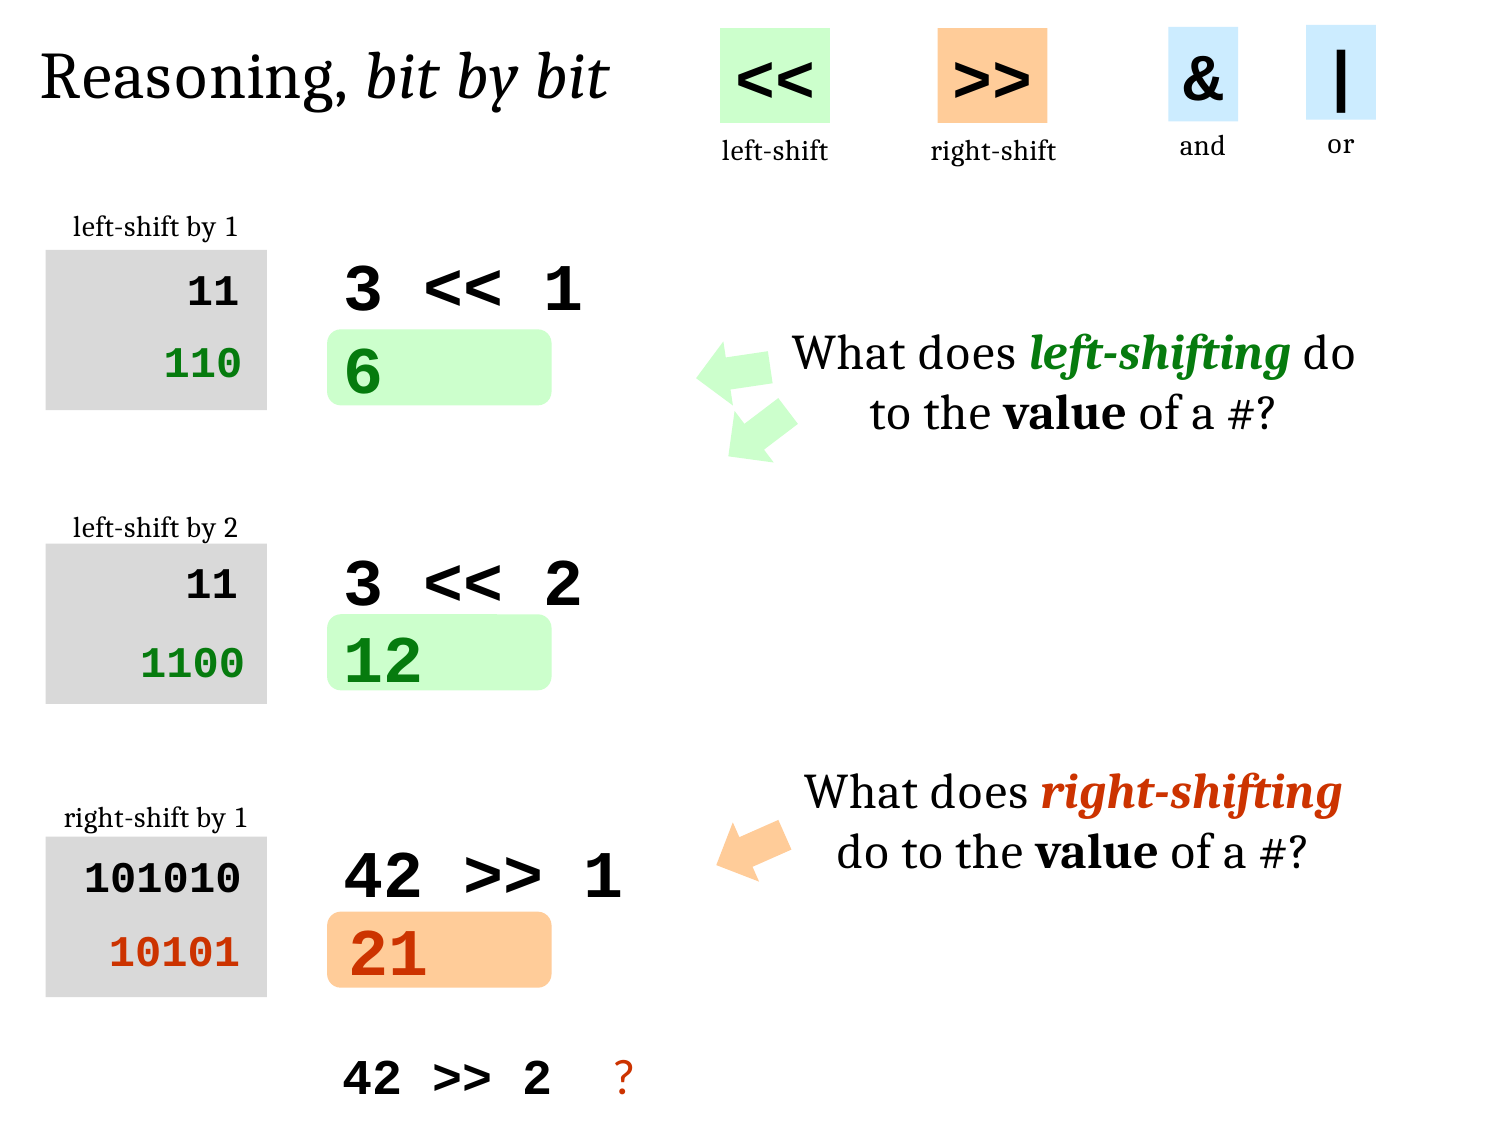

Reasoning, bit by bit
|
&
<<
>>
or
and
left-shift
right-shift
left-shift by 1
3 << 1

    11
What does left-shifting do to the value of a #?
6
    110

left-shift by 2
3 << 2

    11
    1100
12

What does right-shifting do to the value of a #?
right-shift by 1

42 >> 1

101010
    10101
21

42 >> 2  ?